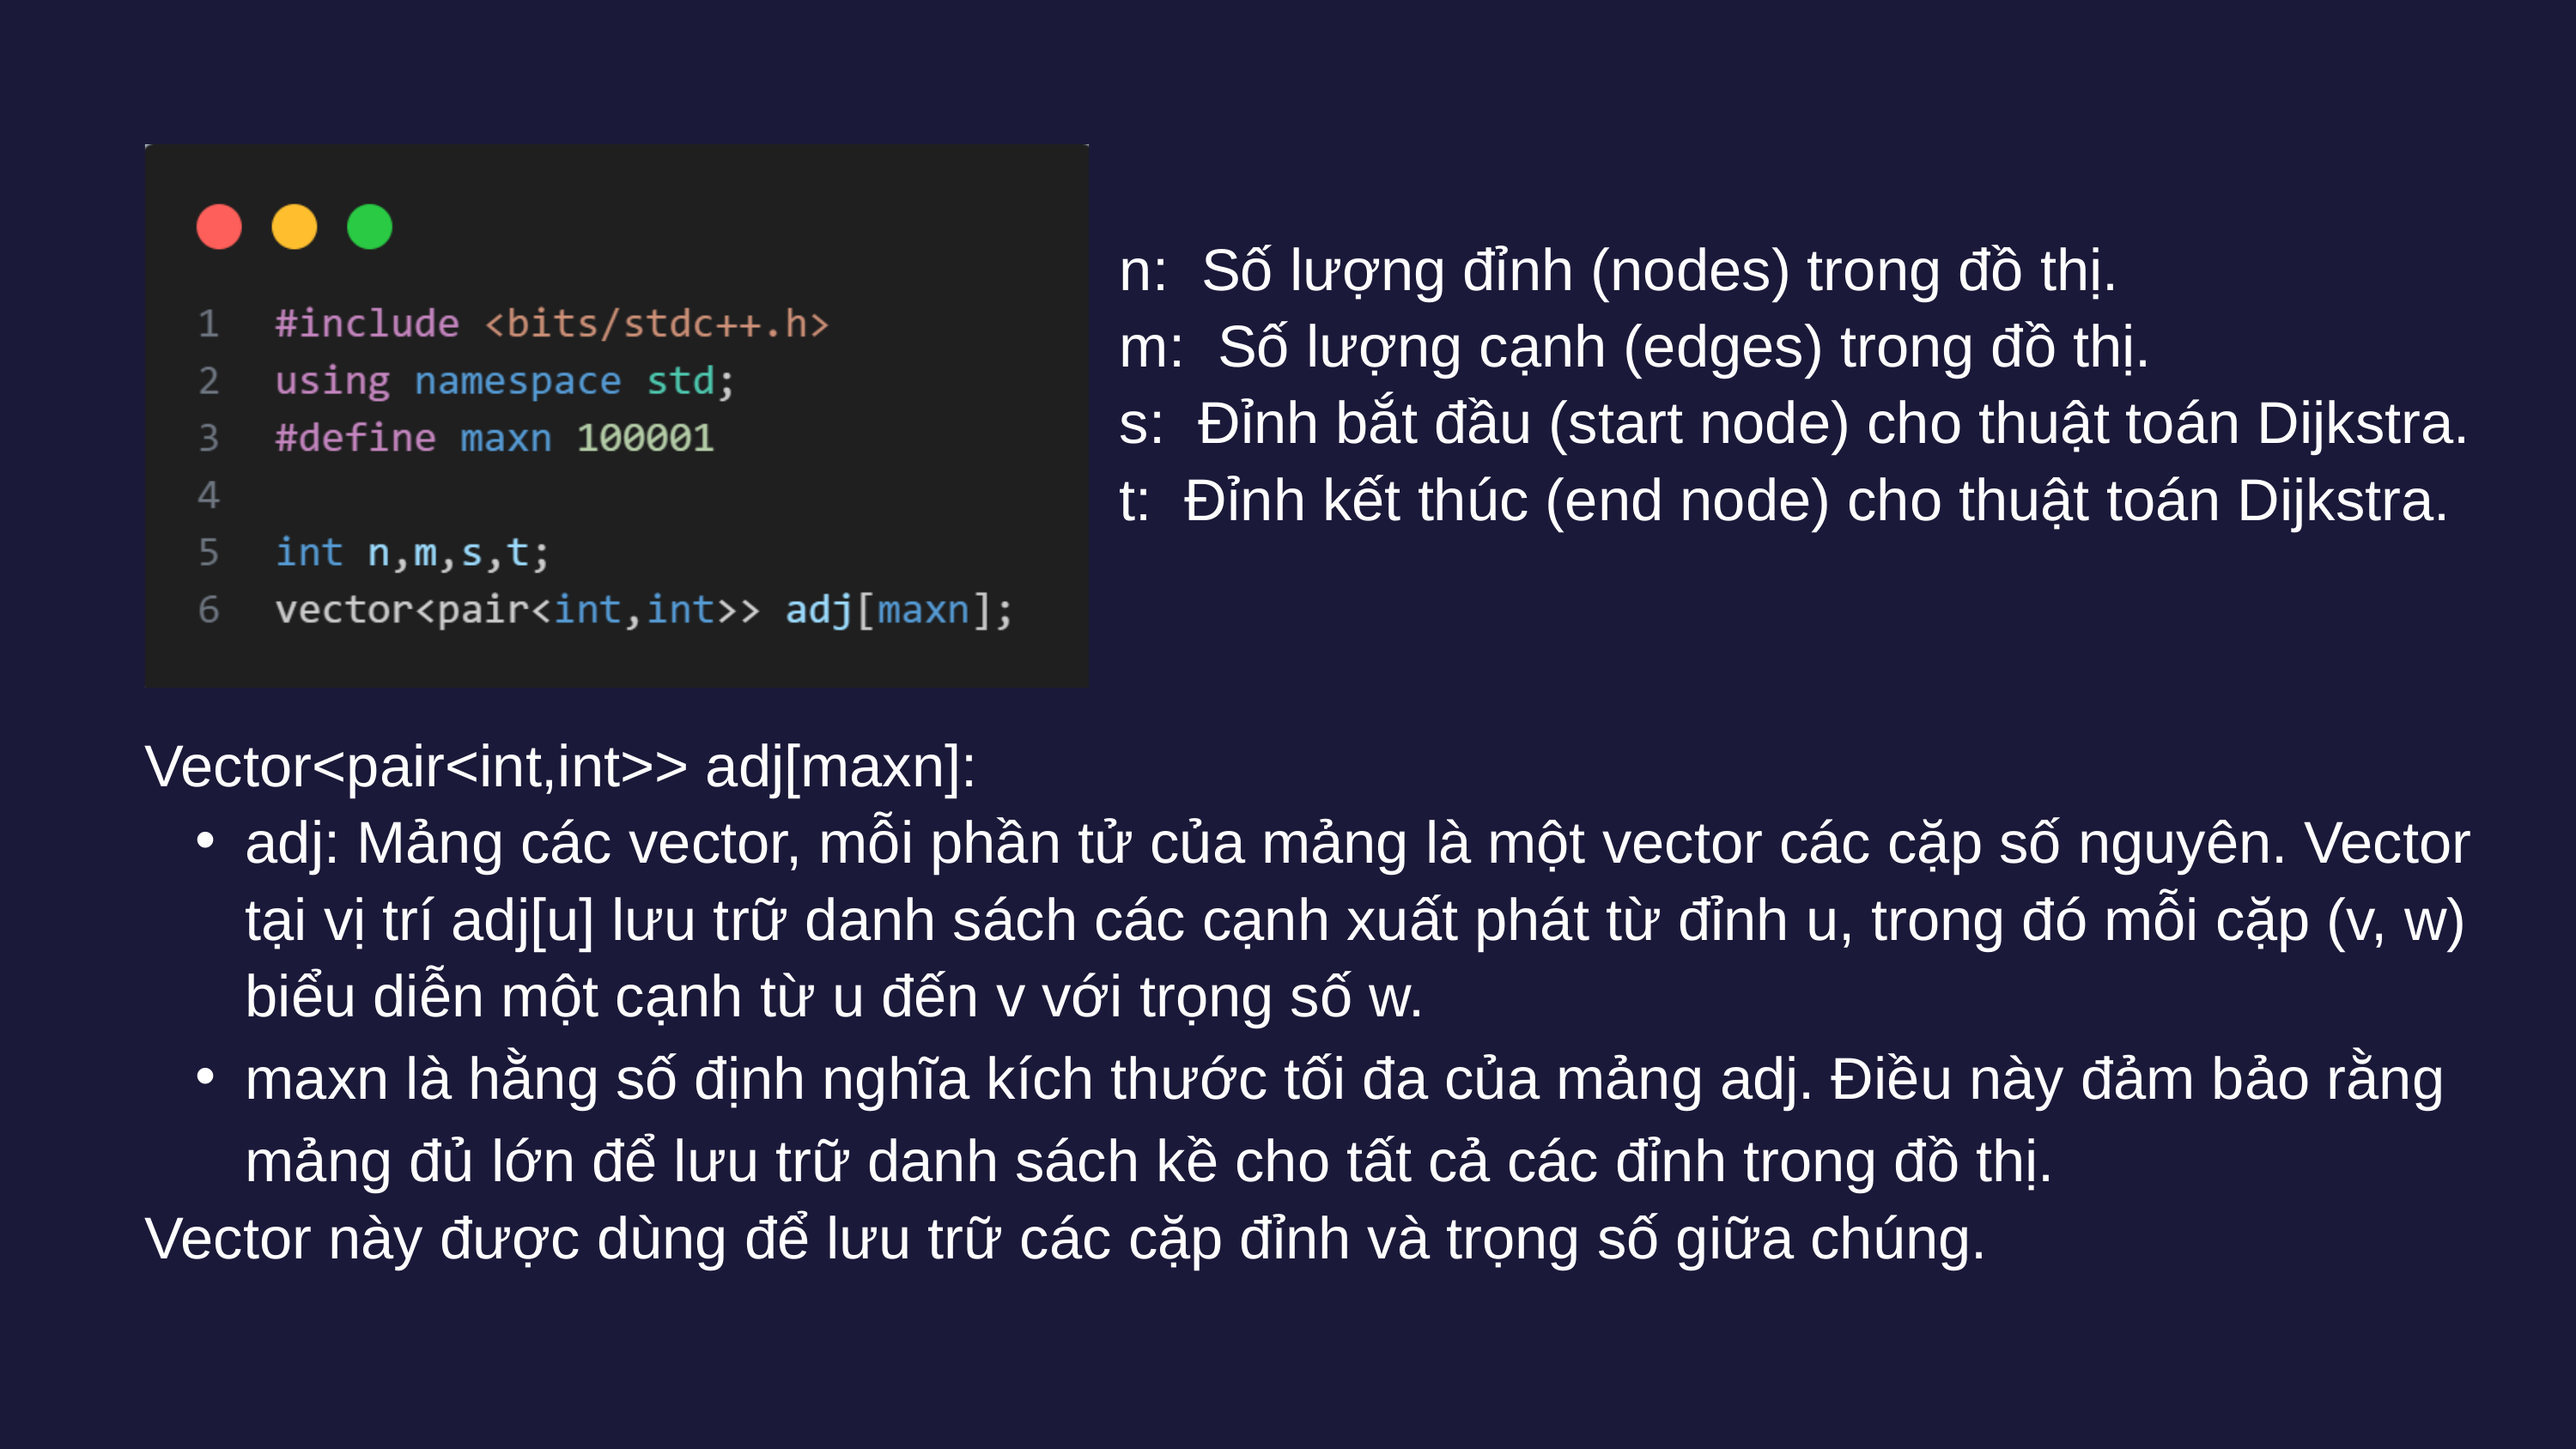

n:  Số lượng đỉnh (nodes) trong đồ thị.
m:  Số lượng cạnh (edges) trong đồ thị.
s:  Đỉnh bắt đầu (start node) cho thuật toán Dijkstra.
t:  Đỉnh kết thúc (end node) cho thuật toán Dijkstra.

Vector<pair<int,int>> adj[maxn]:
adj: Mảng các vector, mỗi phần tử của mảng là một vector các cặp số nguyên. Vector tại vị trí adj[u] lưu trữ danh sách các cạnh xuất phát từ đỉnh u, trong đó mỗi cặp (v, w) biểu diễn một cạnh từ u đến v với trọng số w.
maxn là hằng số định nghĩa kích thước tối đa của mảng adj. Điều này đảm bảo rằng mảng đủ lớn để lưu trữ danh sách kề cho tất cả các đỉnh trong đồ thị.
Vector này được dùng để lưu trữ các cặp đỉnh và trọng số giữa chúng.